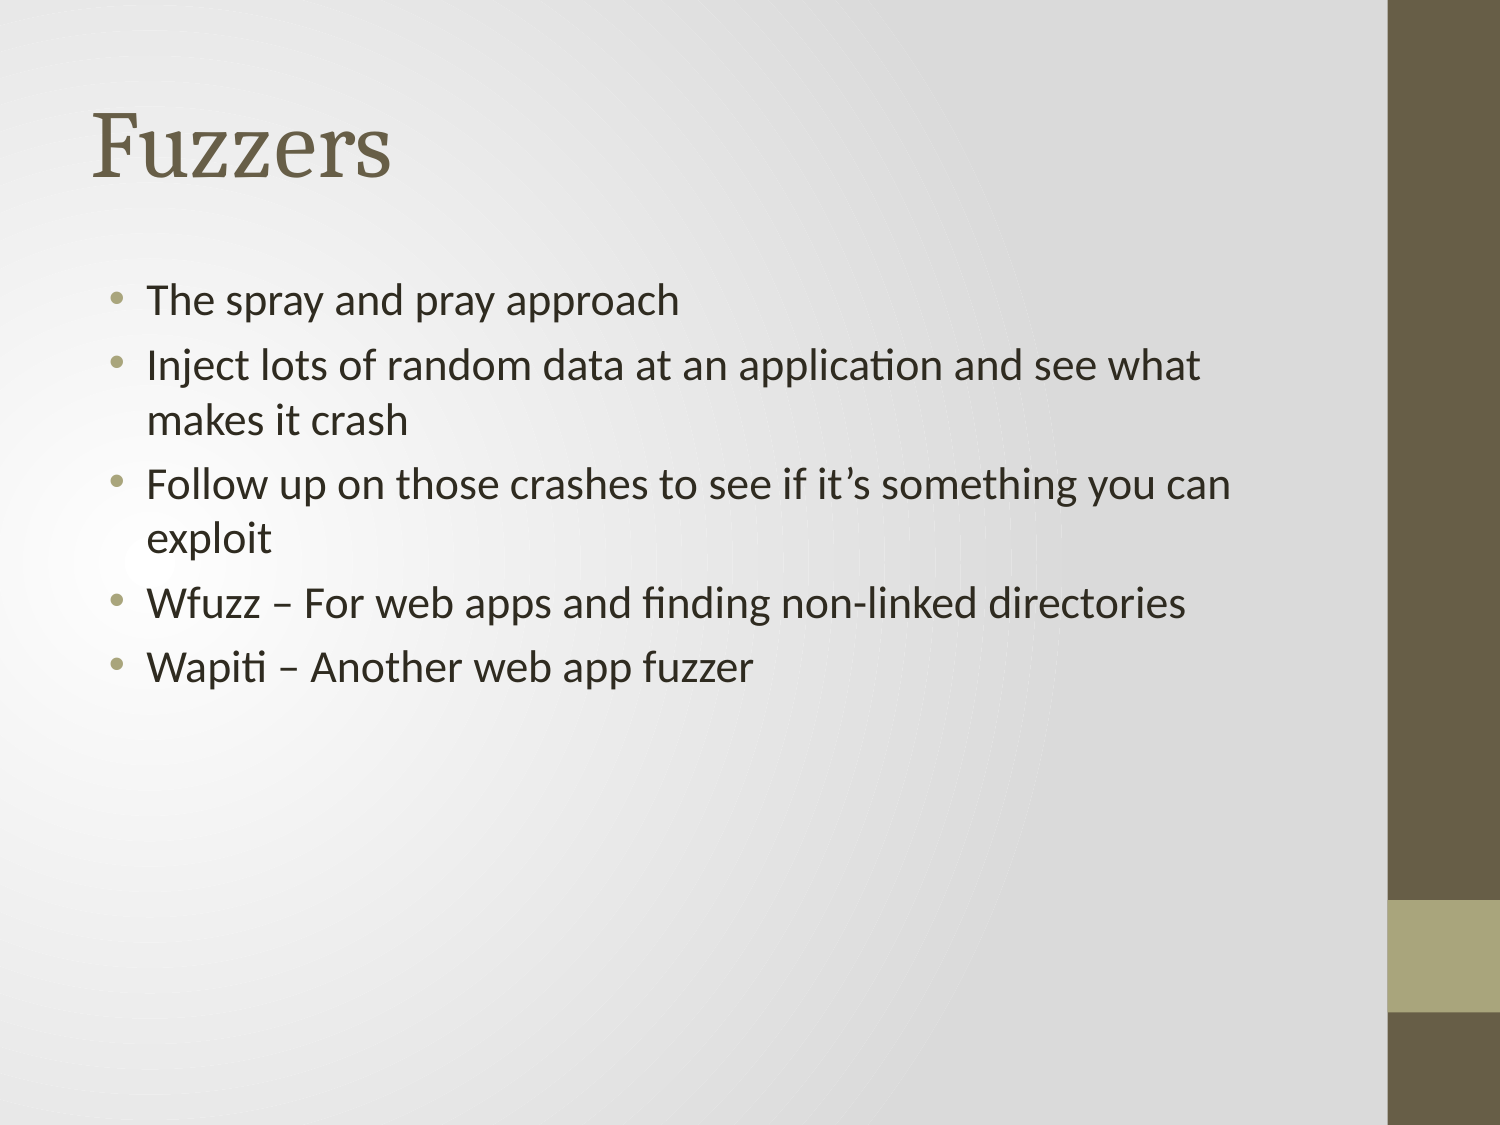

# Fuzzers
The spray and pray approach
Inject lots of random data at an application and see what makes it crash
Follow up on those crashes to see if it’s something you can exploit
Wfuzz – For web apps and finding non-linked directories
Wapiti – Another web app fuzzer